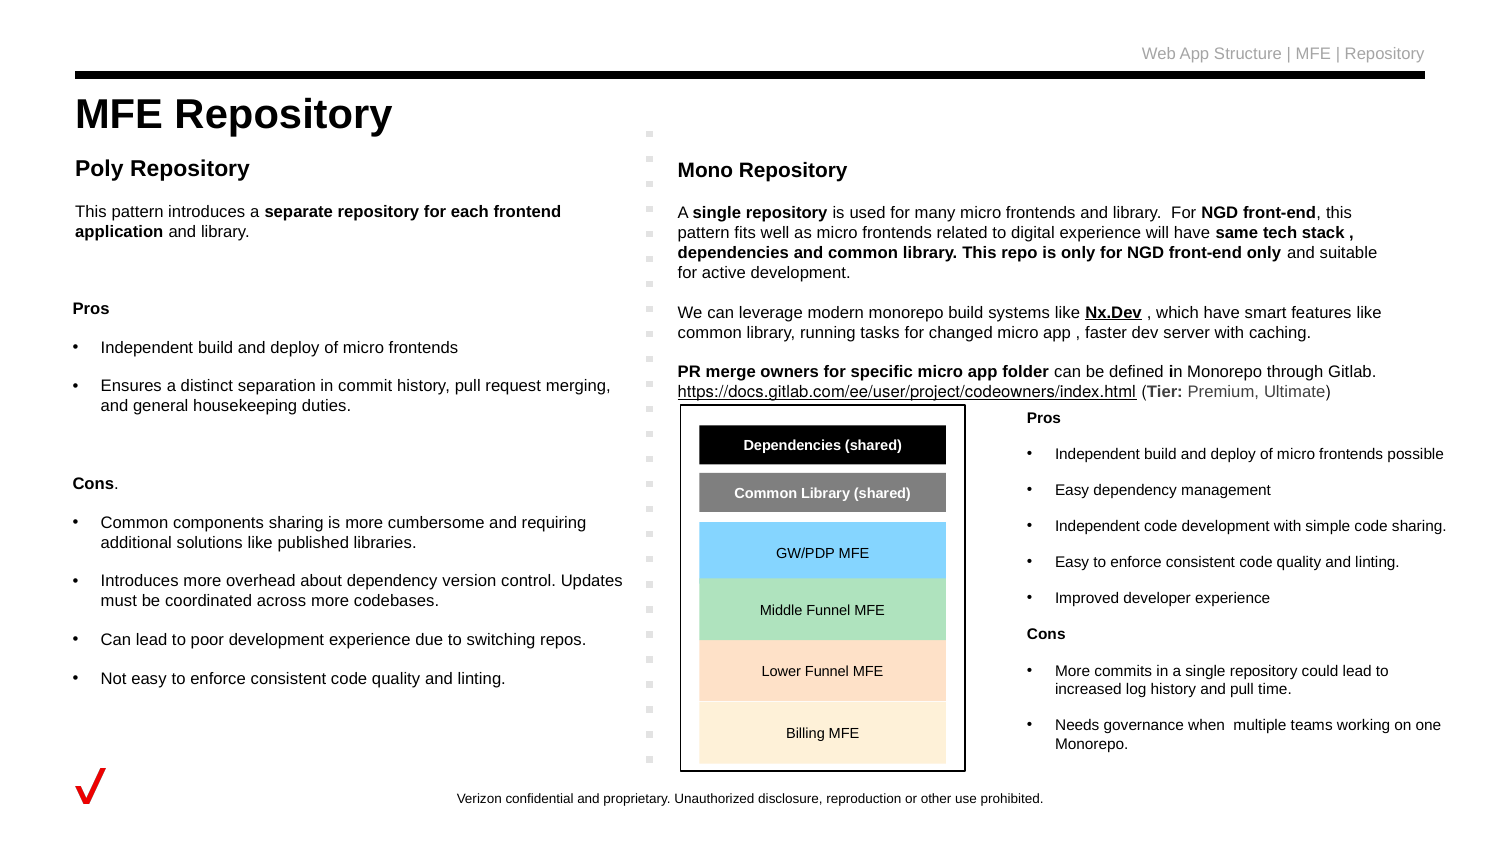

Web App Structure | MFE | Repository
# MFE Repository
Poly Repository

This pattern introduces a separate repository for each frontend application and library.
Mono Repository

A single repository is used for many micro frontends and library.  For NGD front-end, this pattern fits well as micro frontends related to digital experience will have same tech stack , dependencies and common library. This repo is only for NGD front-end only and suitable for active development.

We can leverage modern monorepo build systems like Nx.Dev , which have smart features like common library, running tasks for changed micro app , faster dev server with caching.

PR merge owners for specific micro app folder can be defined in Monorepo through Gitlab.
https://docs.gitlab.com/ee/user/project/codeowners/index.html (Tier: Premium, Ultimate)

Pros
Independent build and deploy of micro frontends
Ensures a distinct separation in commit history, pull request merging, and general housekeeping duties.

Cons.
Common components sharing is more cumbersome and requiring additional solutions like published libraries.
Introduces more overhead about dependency version control. Updates must be coordinated across more codebases.
Can lead to poor development experience due to switching repos.
Not easy to enforce consistent code quality and linting.

Dependencies (shared)
Common Library (shared)
GW/PDP MFE
Middle Funnel MFE
Lower Funnel MFE
Billing MFE
Pros
Independent build and deploy of micro frontends possible
Easy dependency management
Independent code development with simple code sharing.
Easy to enforce consistent code quality and linting.
Improved developer experience
Cons
More commits in a single repository could lead to increased log history and pull time.
Needs governance when  multiple teams working on one Monorepo.

42